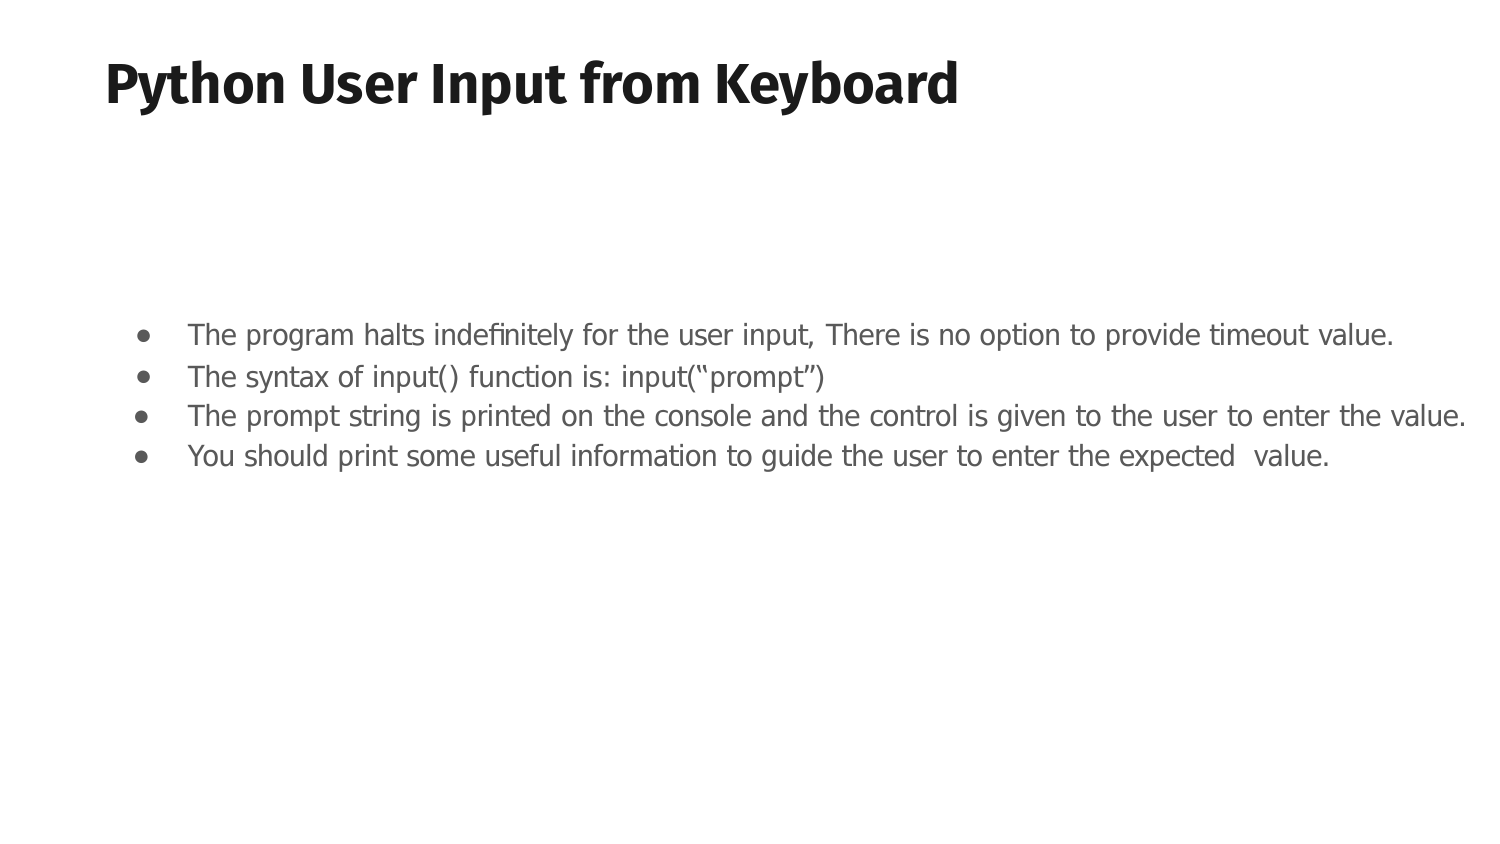

# Python User Input from Keyboard
The program halts indeﬁnitely for the user input, There is no option to provide timeout value.
The syntax of input() function is: input(“prompt”)
The prompt string is printed on the console and the control is given to the user to enter the value.
You should print some useful information to guide the user to enter the expected  value.
52